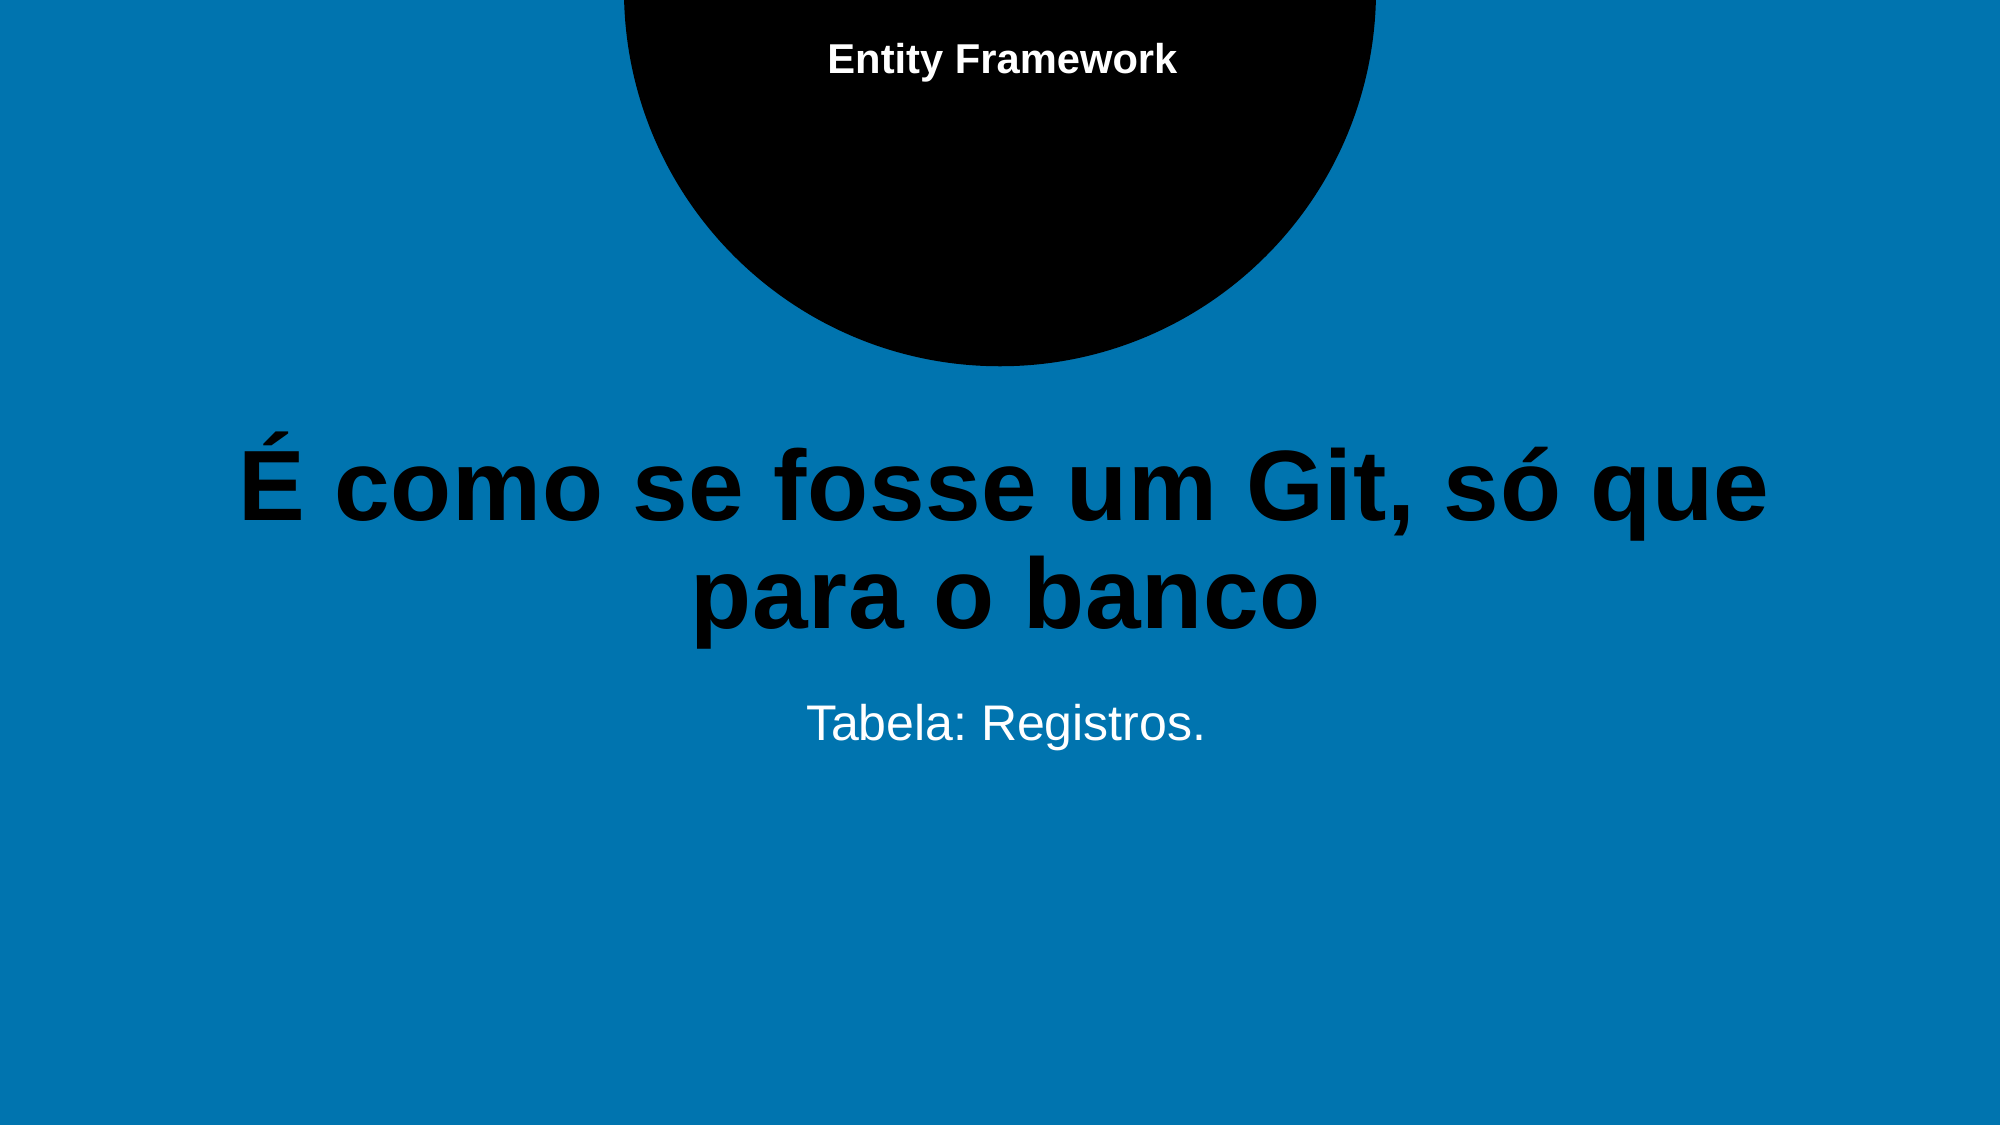

Entity Framework
# É como se fosse um Git, só que para o banco
Tabela: Registros.